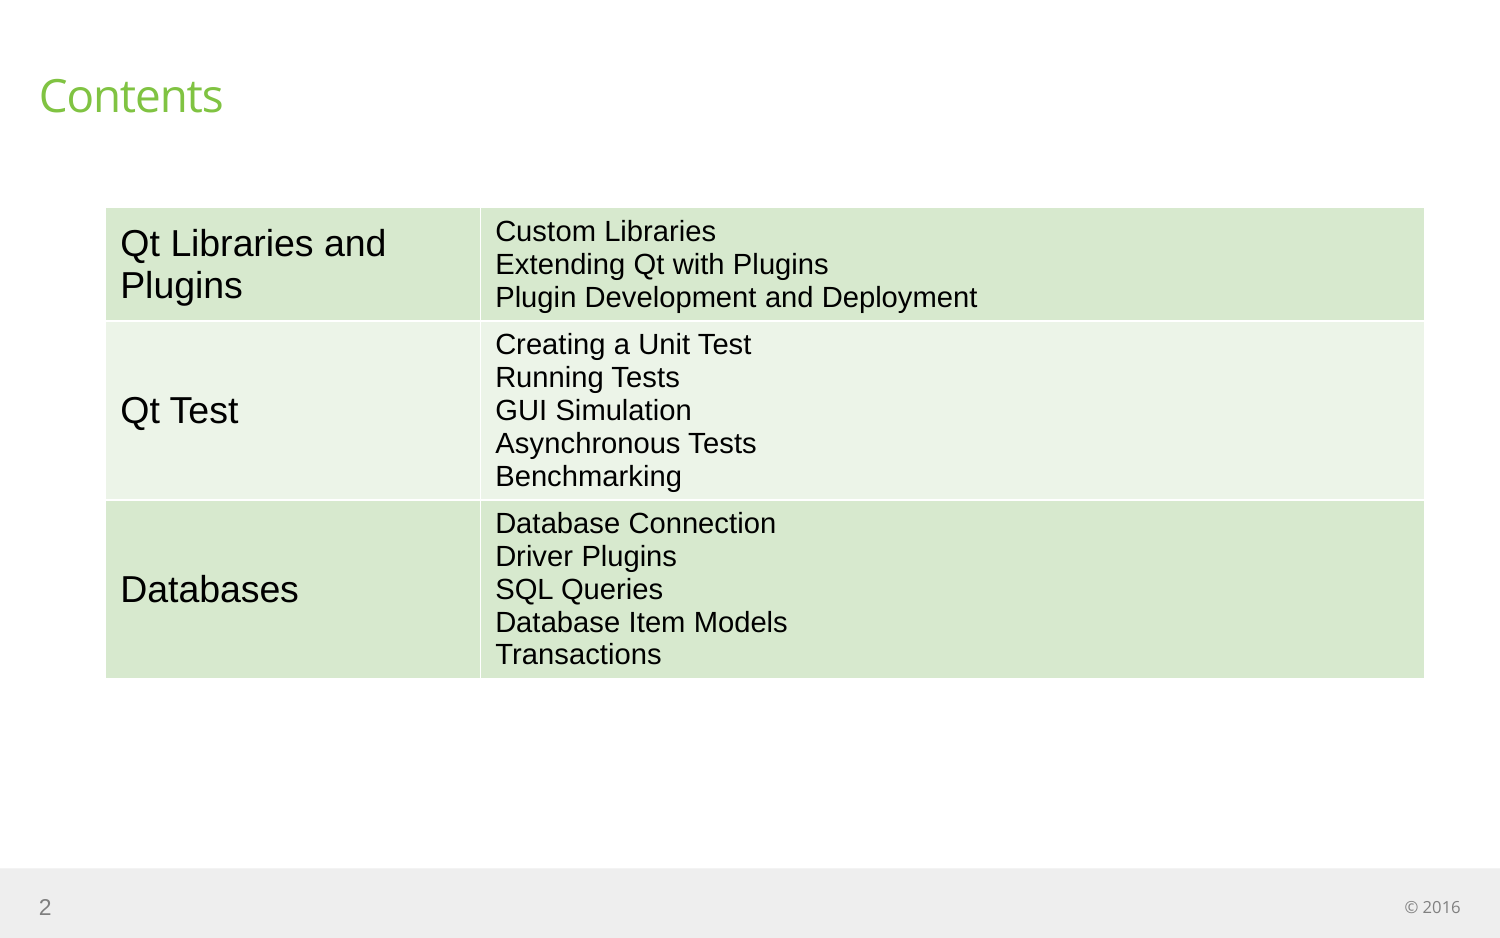

# Contents
| Qt Libraries and Plugins | Custom Libraries Extending Qt with Plugins Plugin Development and Deployment |
| --- | --- |
| Qt Test | Creating a Unit Test Running Tests GUI Simulation Asynchronous Tests Benchmarking |
| Databases | Database Connection Driver Plugins SQL Queries Database Item Models Transactions |
2
© 2016